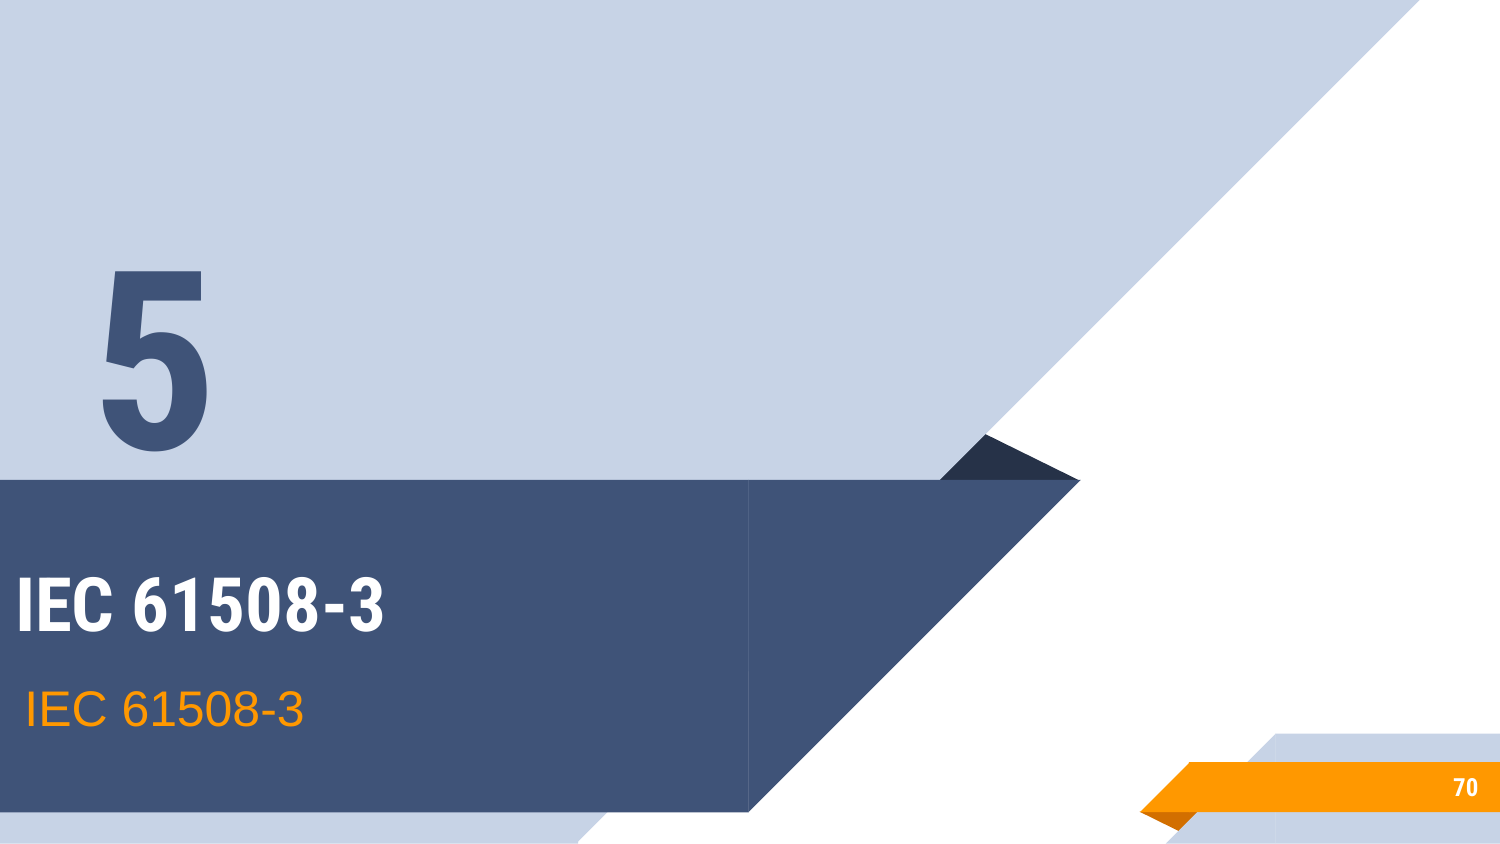

5
# IEC 61508-3
IEC 61508-3
70